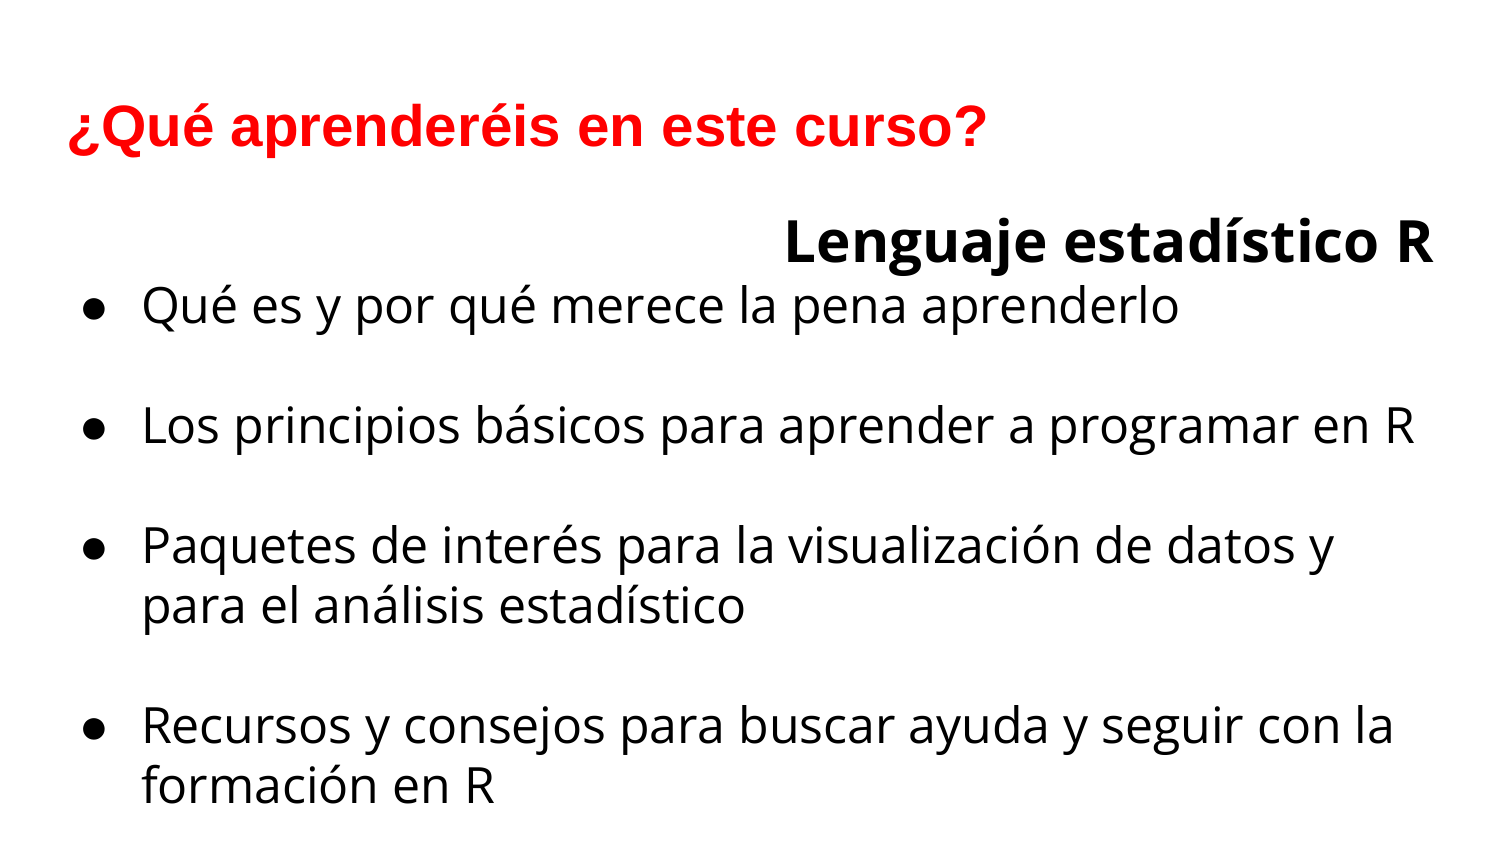

# ¿Qué aprenderéis en este curso?
Lenguaje estadístico R
Qué es y por qué merece la pena aprenderlo

Los principios básicos para aprender a programar en R

Paquetes de interés para la visualización de datos y para el análisis estadístico

Recursos y consejos para buscar ayuda y seguir con la formación en R